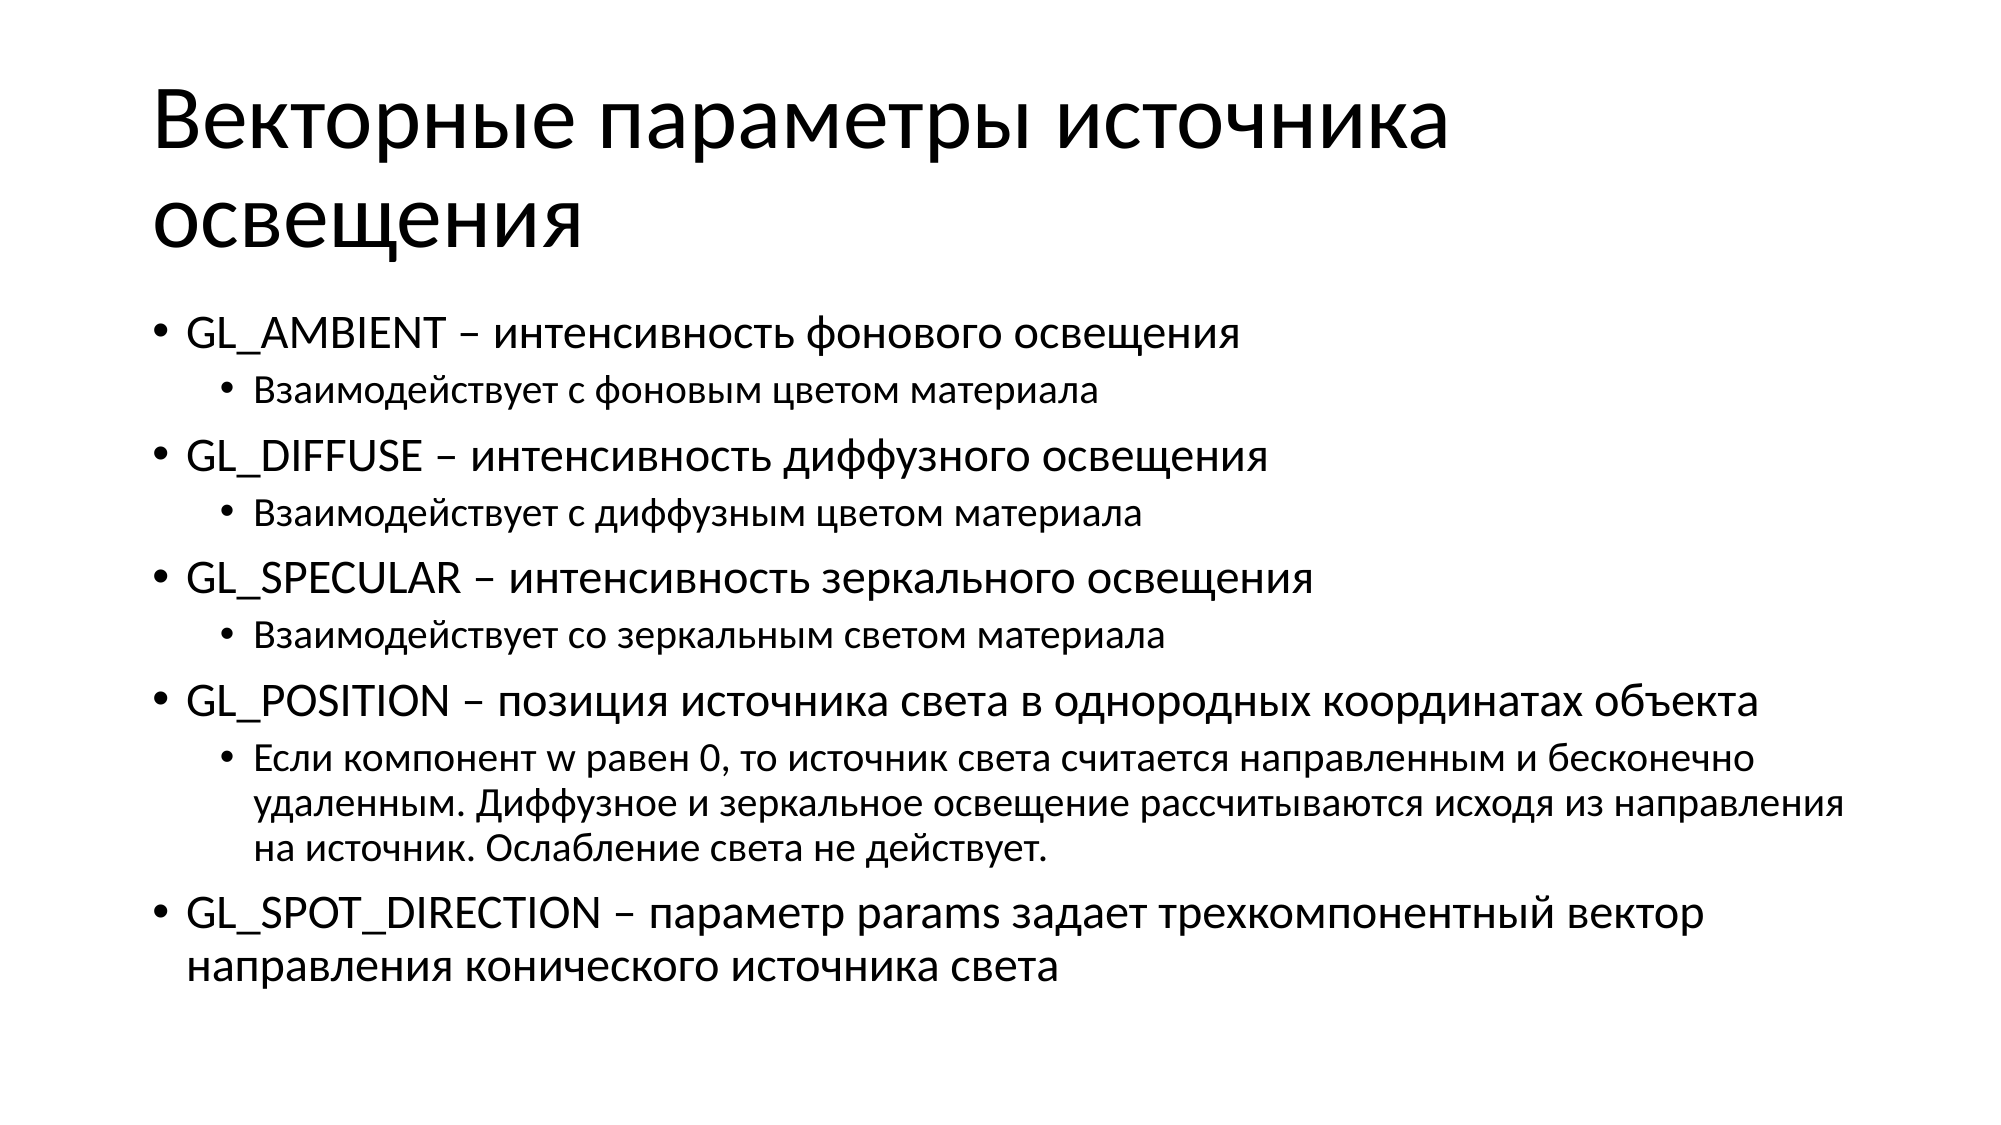

# Векторные параметры источника освещения
GL_AMBIENT – интенсивность фонового освещения
Взаимодействует с фоновым цветом материала
GL_DIFFUSE – интенсивность диффузного освещения
Взаимодействует с диффузным цветом материала
GL_SPECULAR – интенсивность зеркального освещения
Взаимодействует со зеркальным светом материала
GL_POSITION – позиция источника света в однородных координатах объекта
Если компонент w равен 0, то источник света считается направленным и бесконечно удаленным. Диффузное и зеркальное освещение рассчитываются исходя из направления на источник. Ослабление света не действует.
GL_SPOT_DIRECTION – параметр params задает трехкомпонентный вектор направления конического источника света